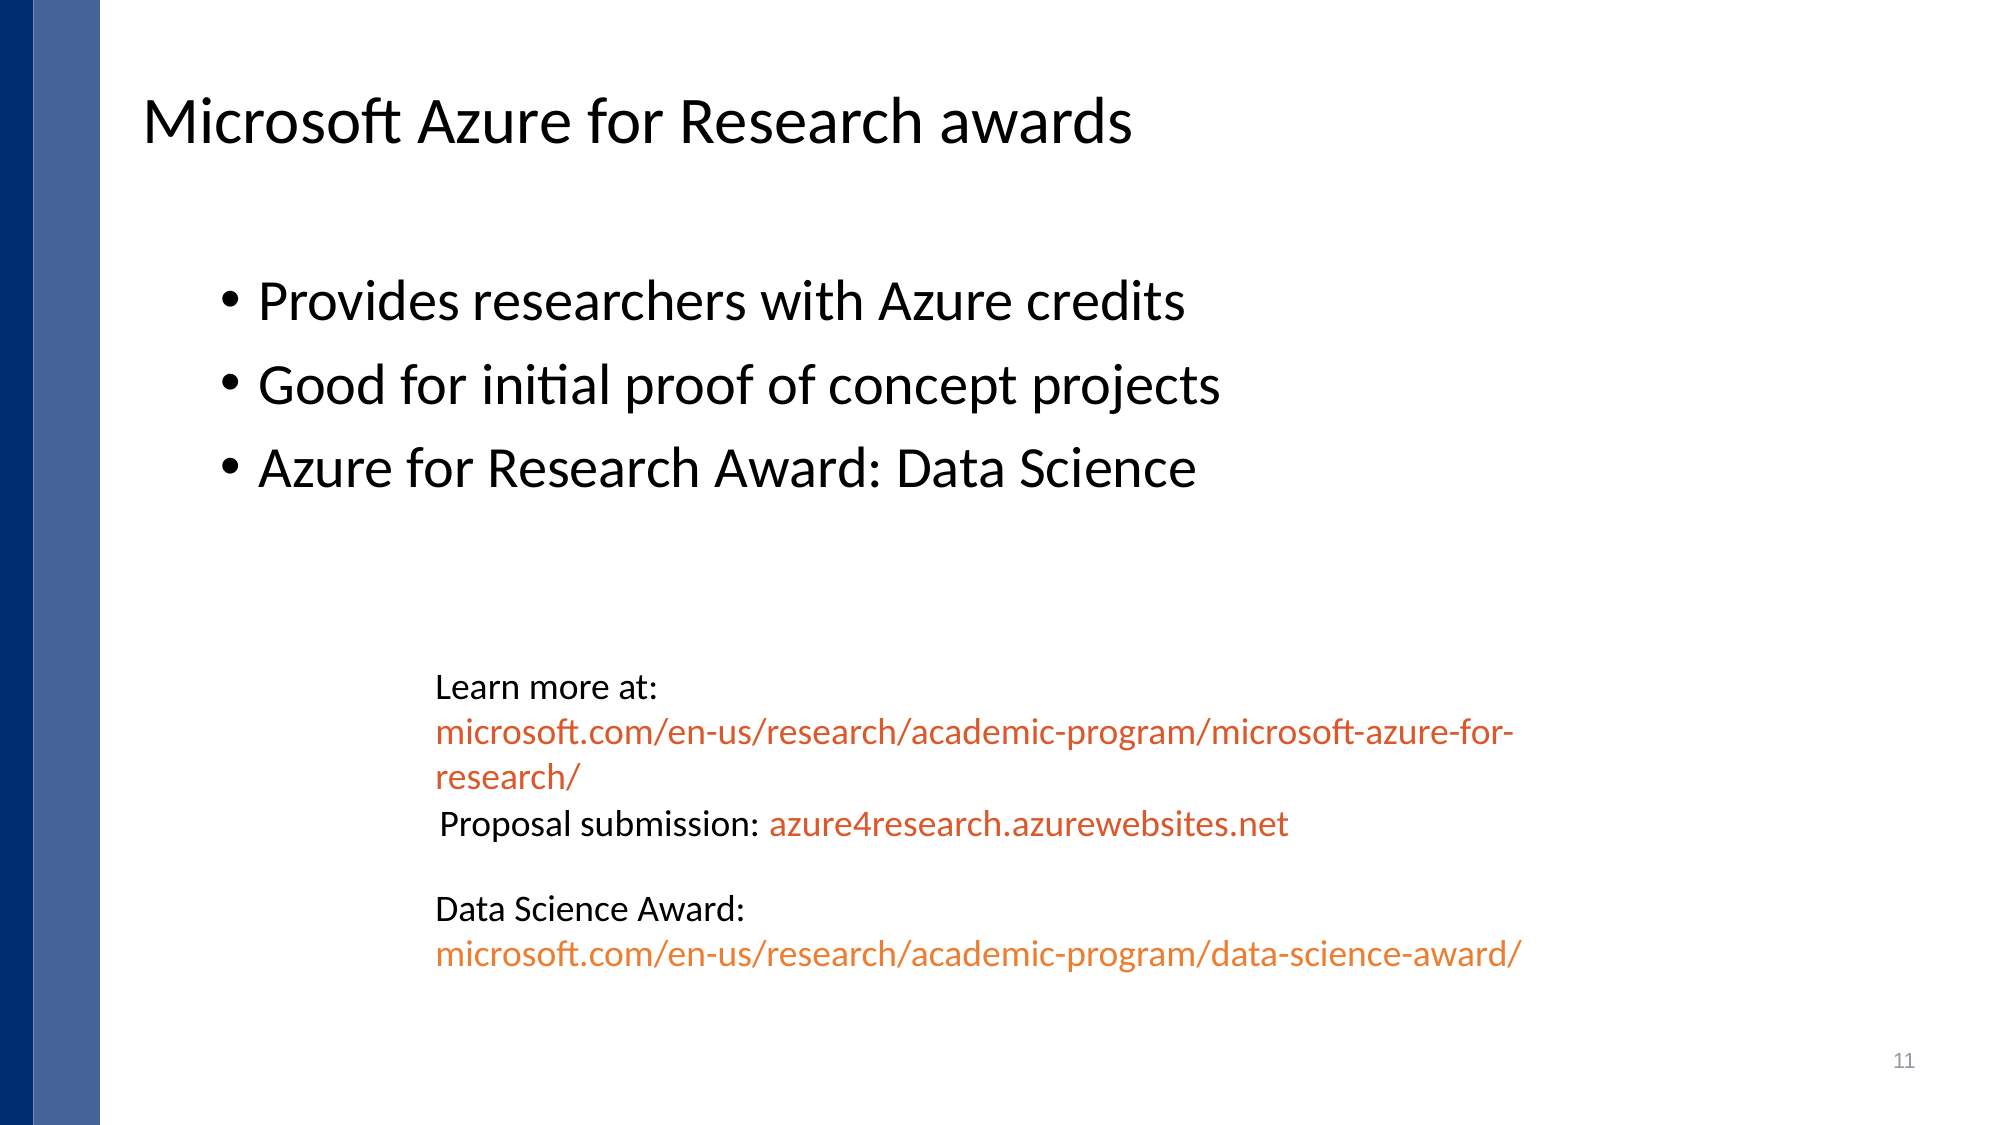

# Microsoft Azure for Research awards
Provides researchers with Azure credits
Good for initial proof of concept projects
Azure for Research Award: Data Science
Learn more at: microsoft.com/en-us/research/academic-program/microsoft-azure-for-research/
Proposal submission: azure4research.azurewebsites.net
Data Science Award: microsoft.com/en-us/research/academic-program/data-science-award/
11